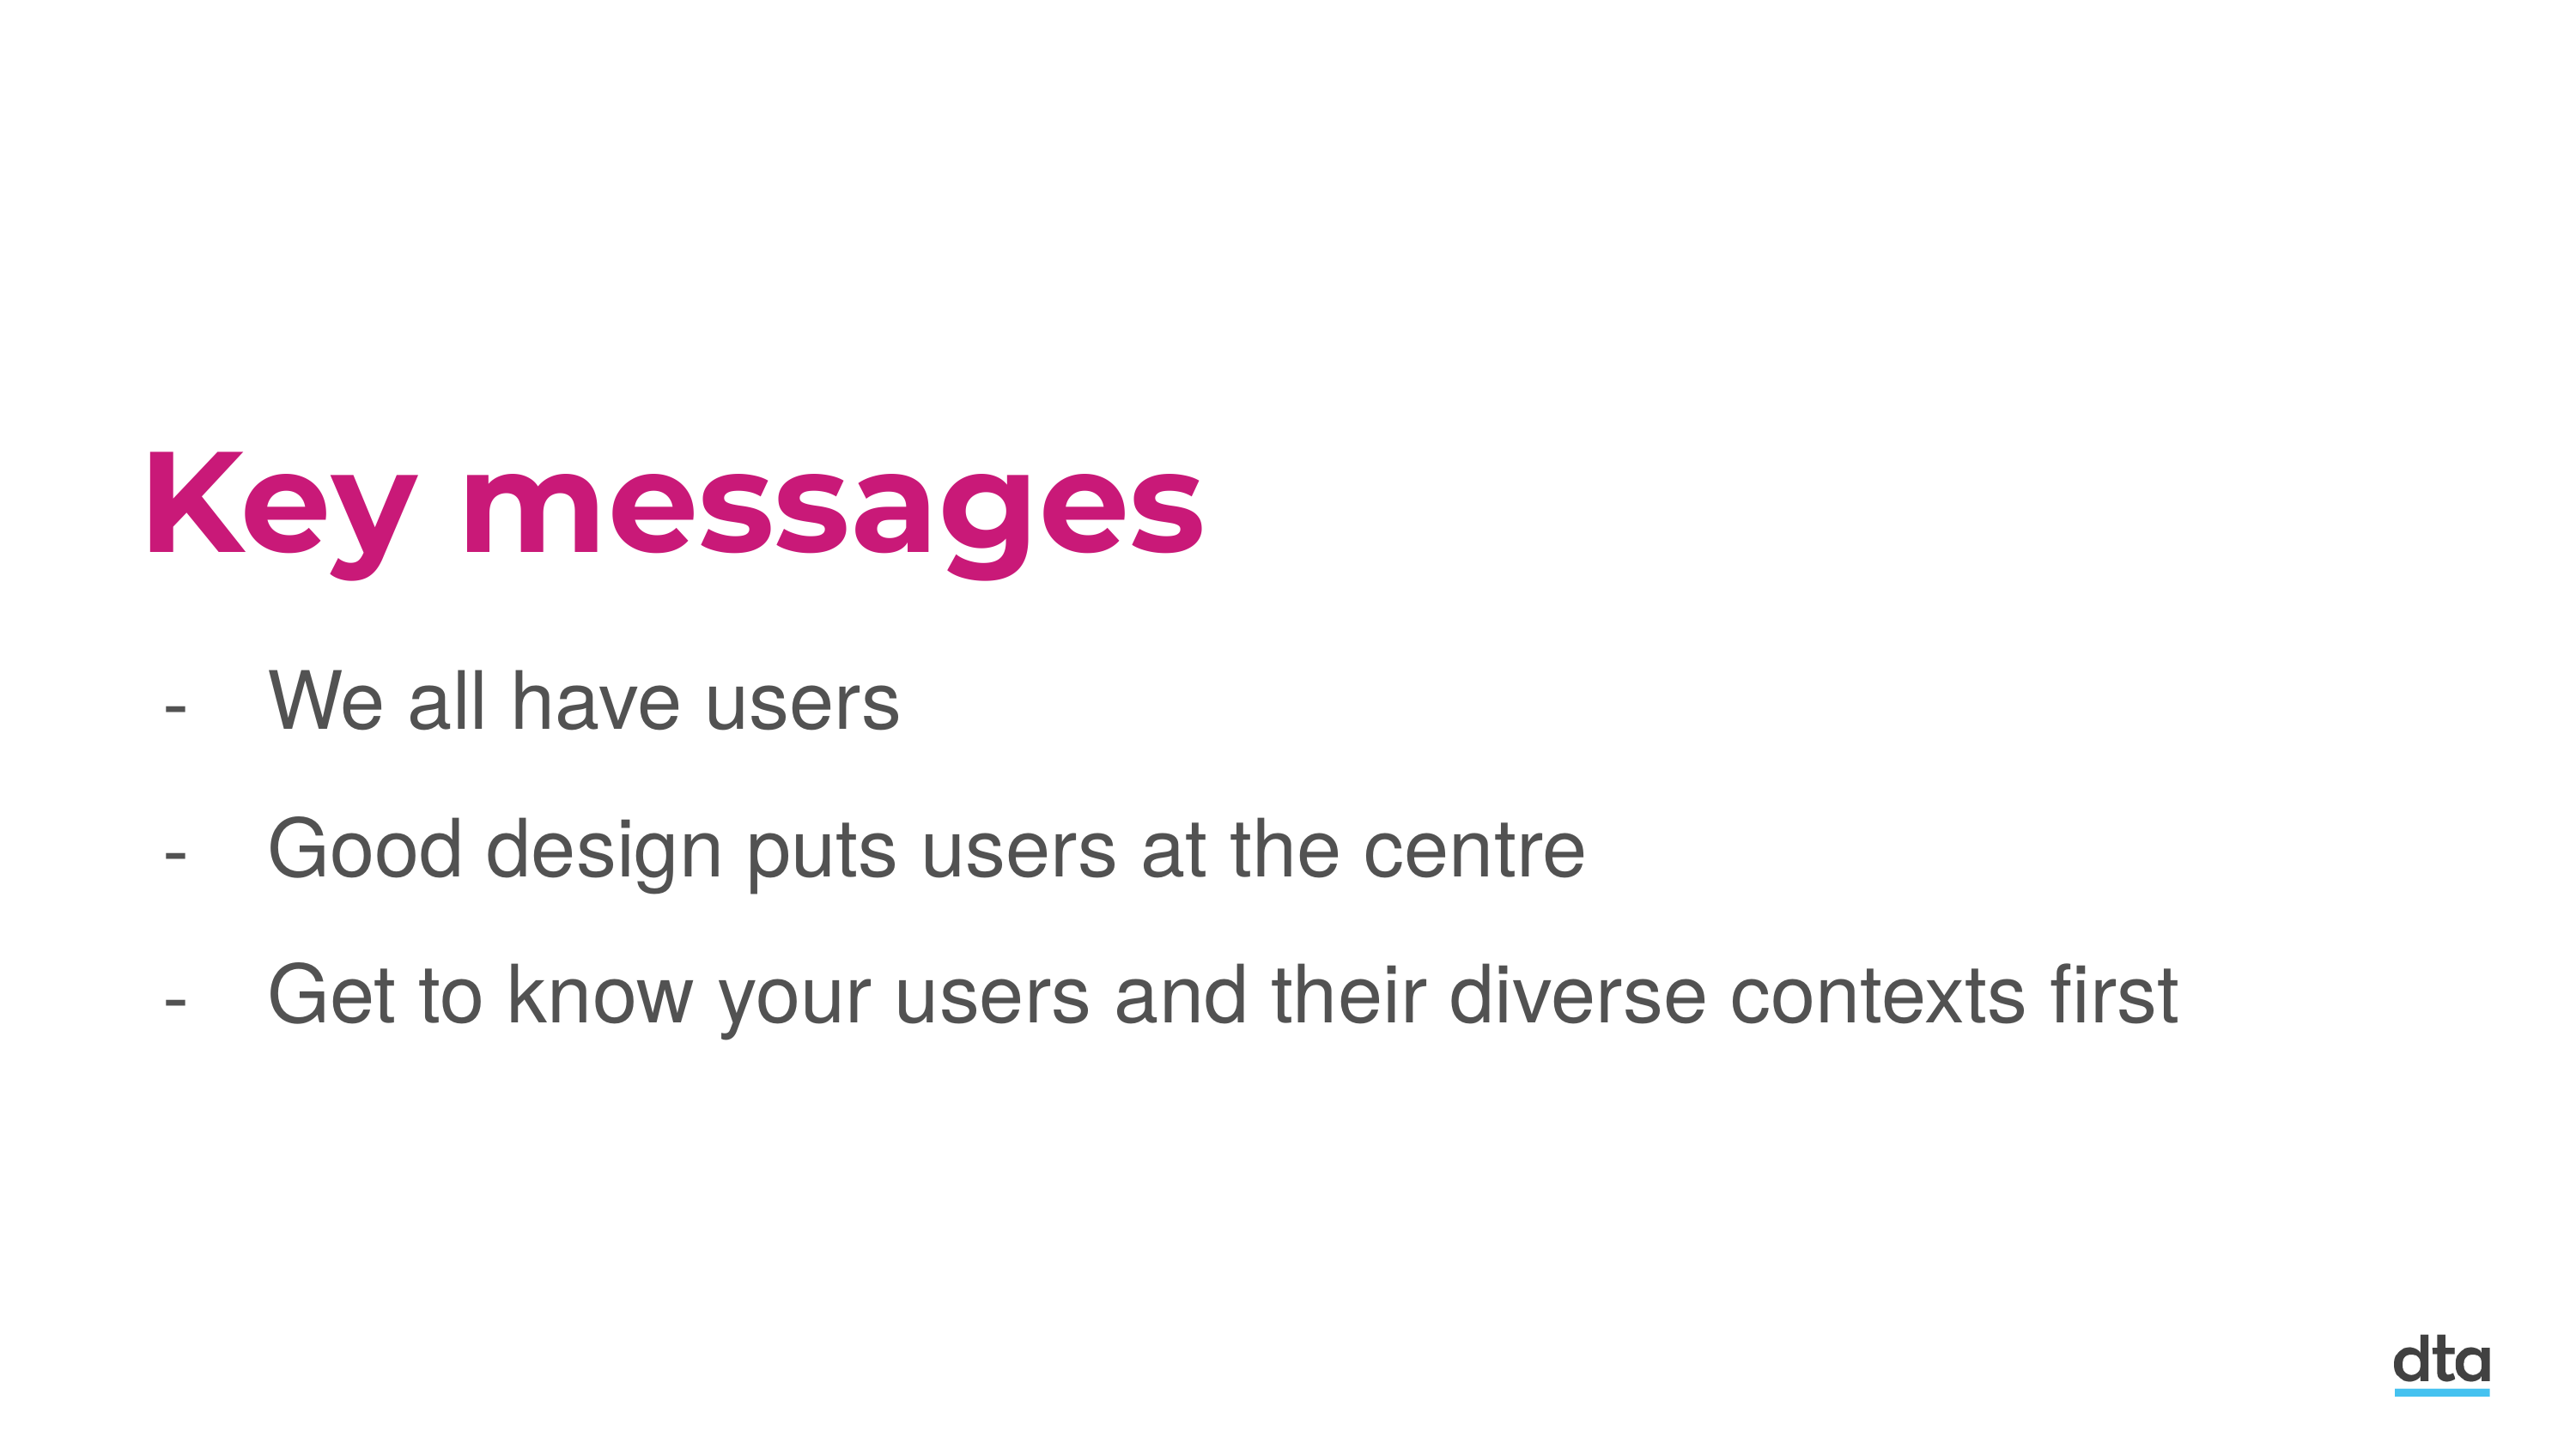

Key messages
We all have users
Good design puts users at the centre
Get to know your users and their diverse contexts first